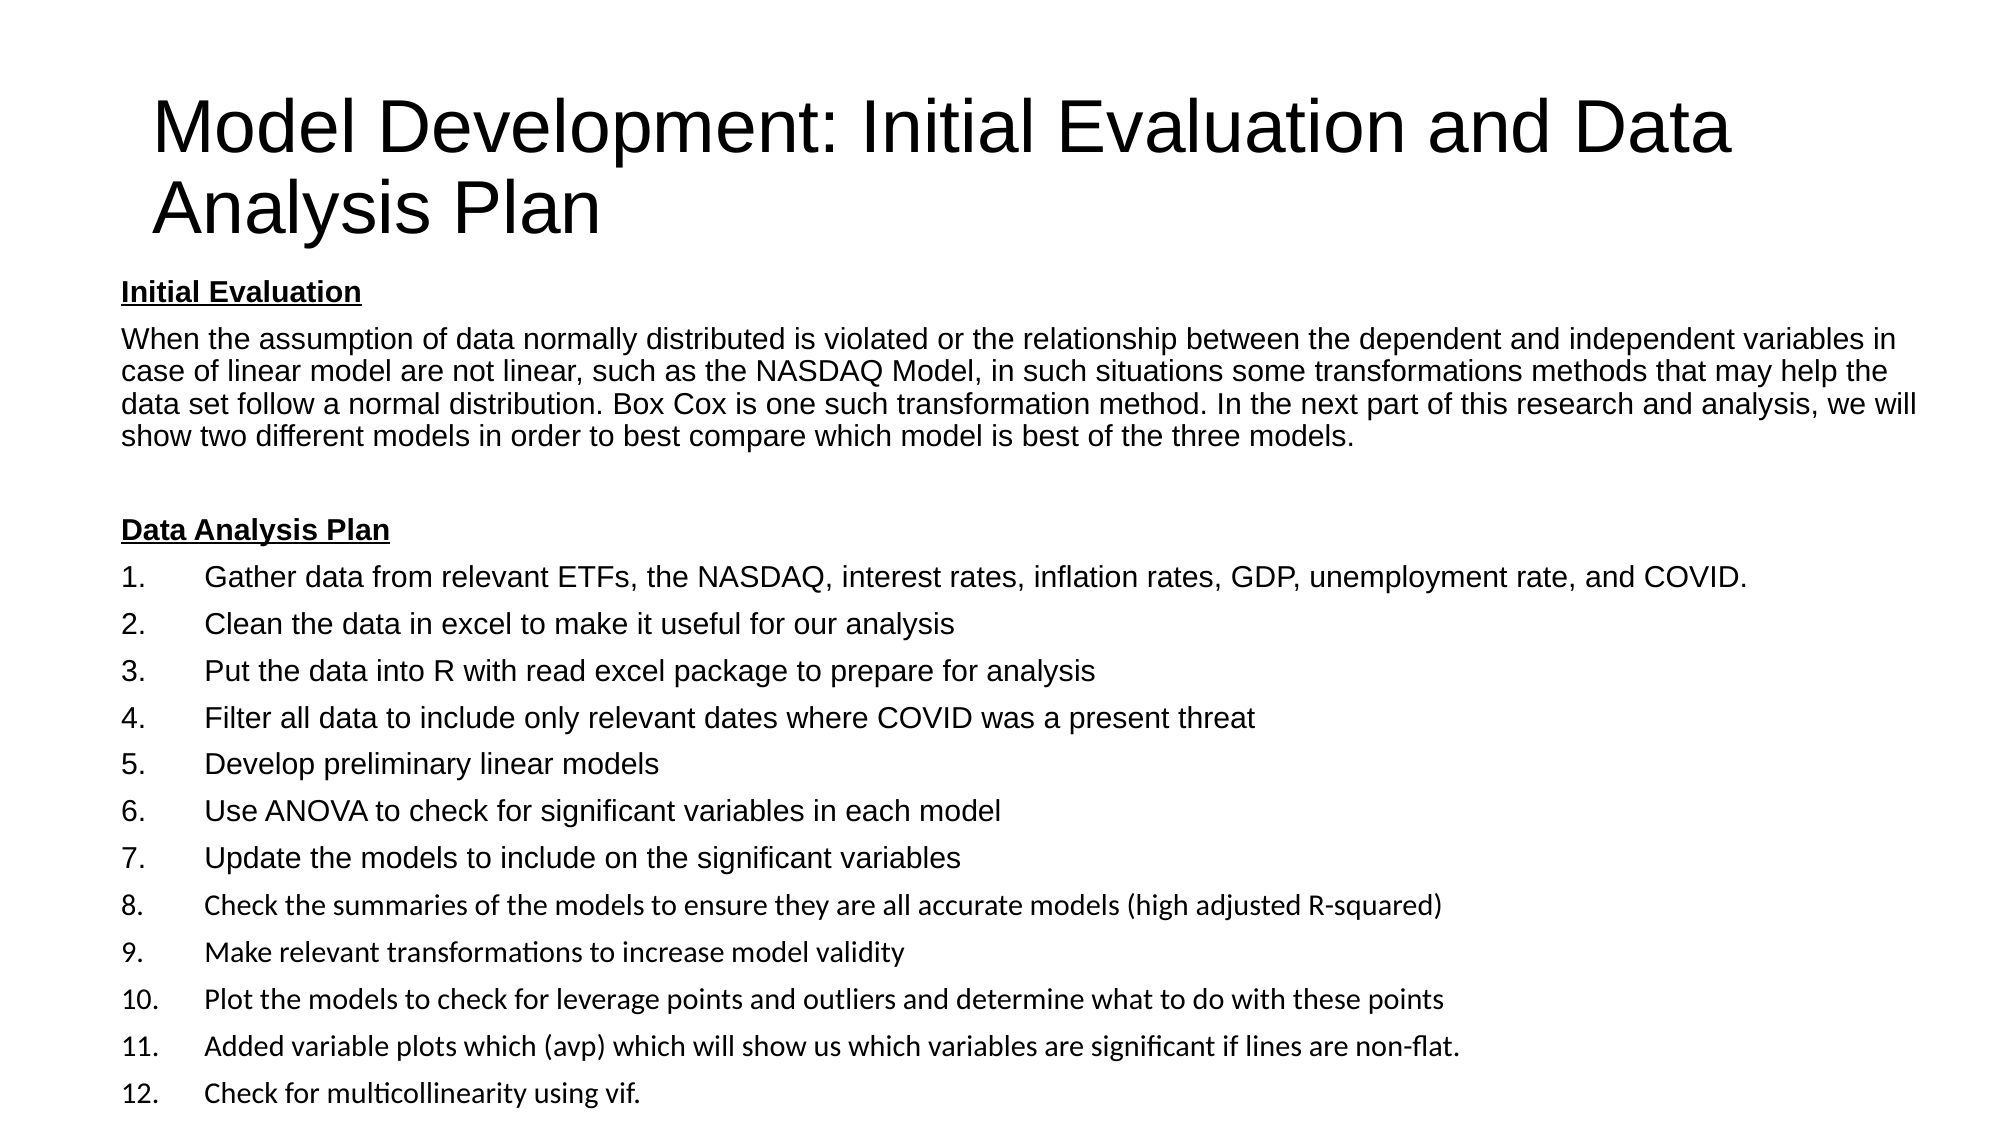

# Model Development: Initial Evaluation and Data Analysis Plan
Initial Evaluation
When the assumption of data normally distributed is violated or the relationship between the dependent and independent variables in case of linear model are not linear, such as the NASDAQ Model, in such situations some transformations methods that may help the data set follow a normal distribution. Box Cox is one such transformation method. In the next part of this research and analysis, we will show two different models in order to best compare which model is best of the three models.

Data Analysis Plan
Gather data from relevant ETFs, the NASDAQ, interest rates, inflation rates, GDP, unemployment rate, and COVID.
Clean the data in excel to make it useful for our analysis
Put the data into R with read excel package to prepare for analysis
Filter all data to include only relevant dates where COVID was a present threat
Develop preliminary linear models
Use ANOVA to check for significant variables in each model
Update the models to include on the significant variables
Check the summaries of the models to ensure they are all accurate models (high adjusted R-squared)
Make relevant transformations to increase model validity
Plot the models to check for leverage points and outliers and determine what to do with these points
Added variable plots which (avp) which will show us which variables are significant if lines are non-flat.
Check for multicollinearity using vif.